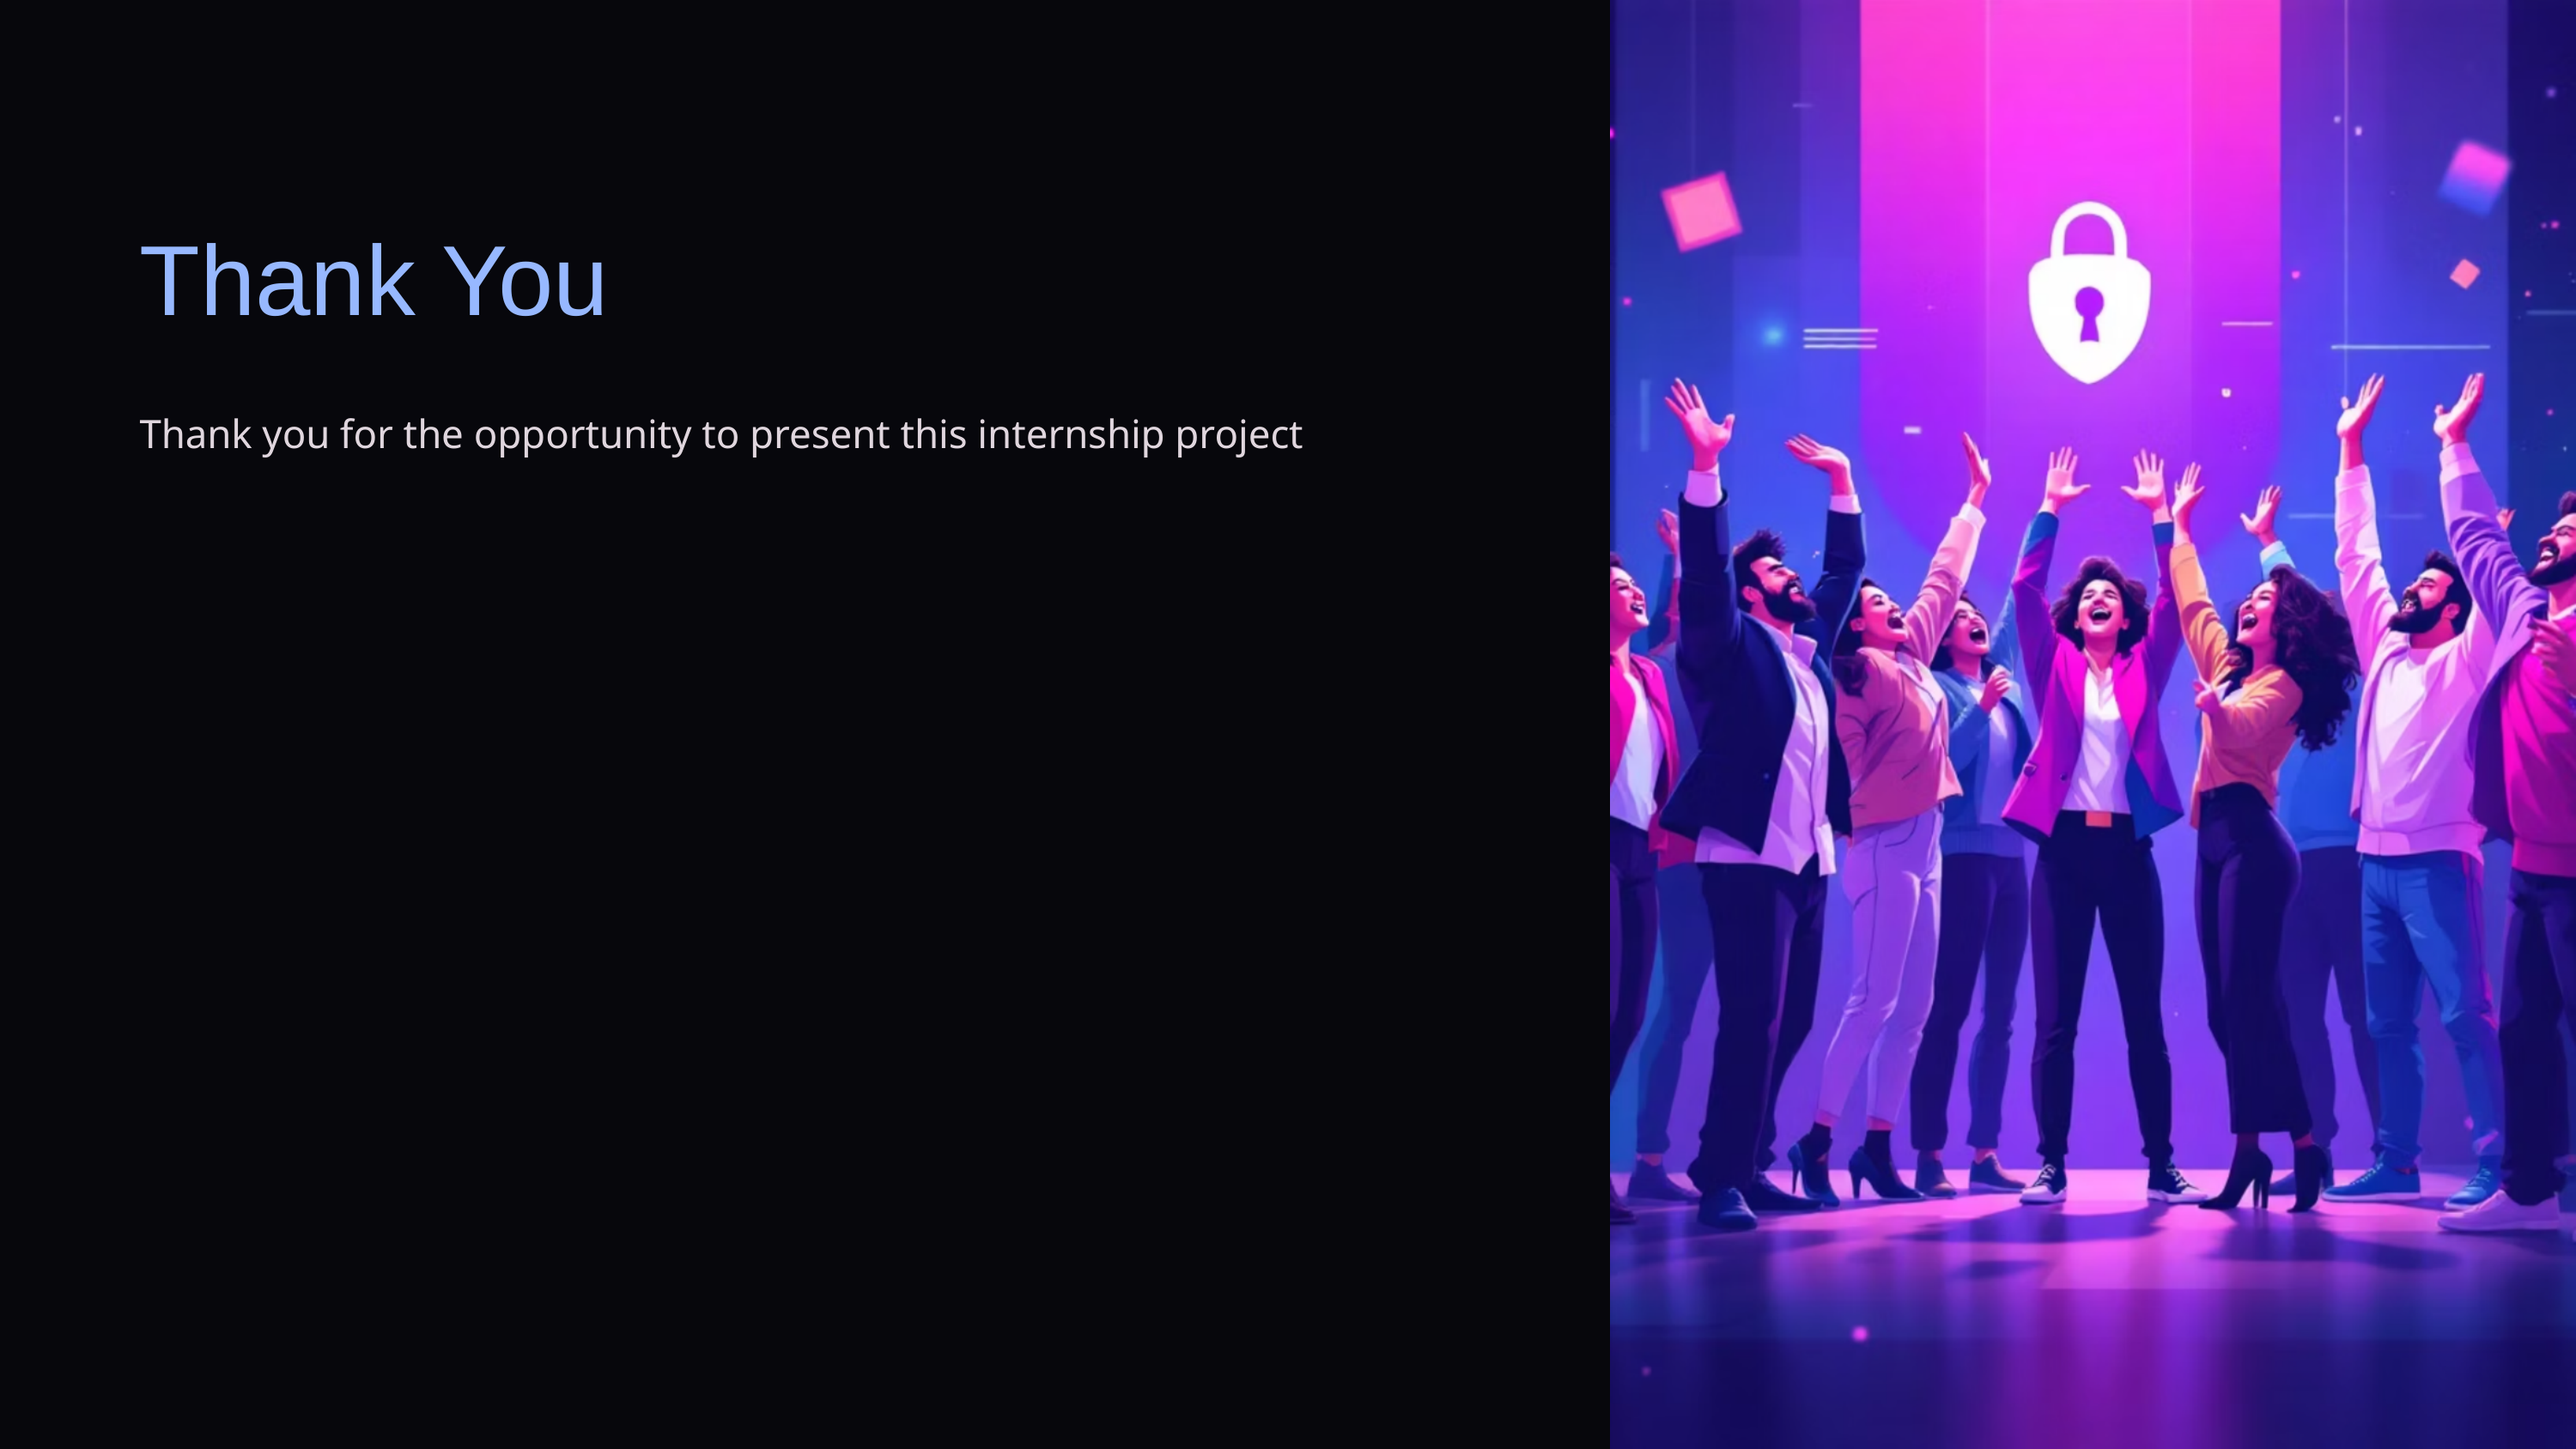

Thank You
Thank you for the opportunity to present this internship project